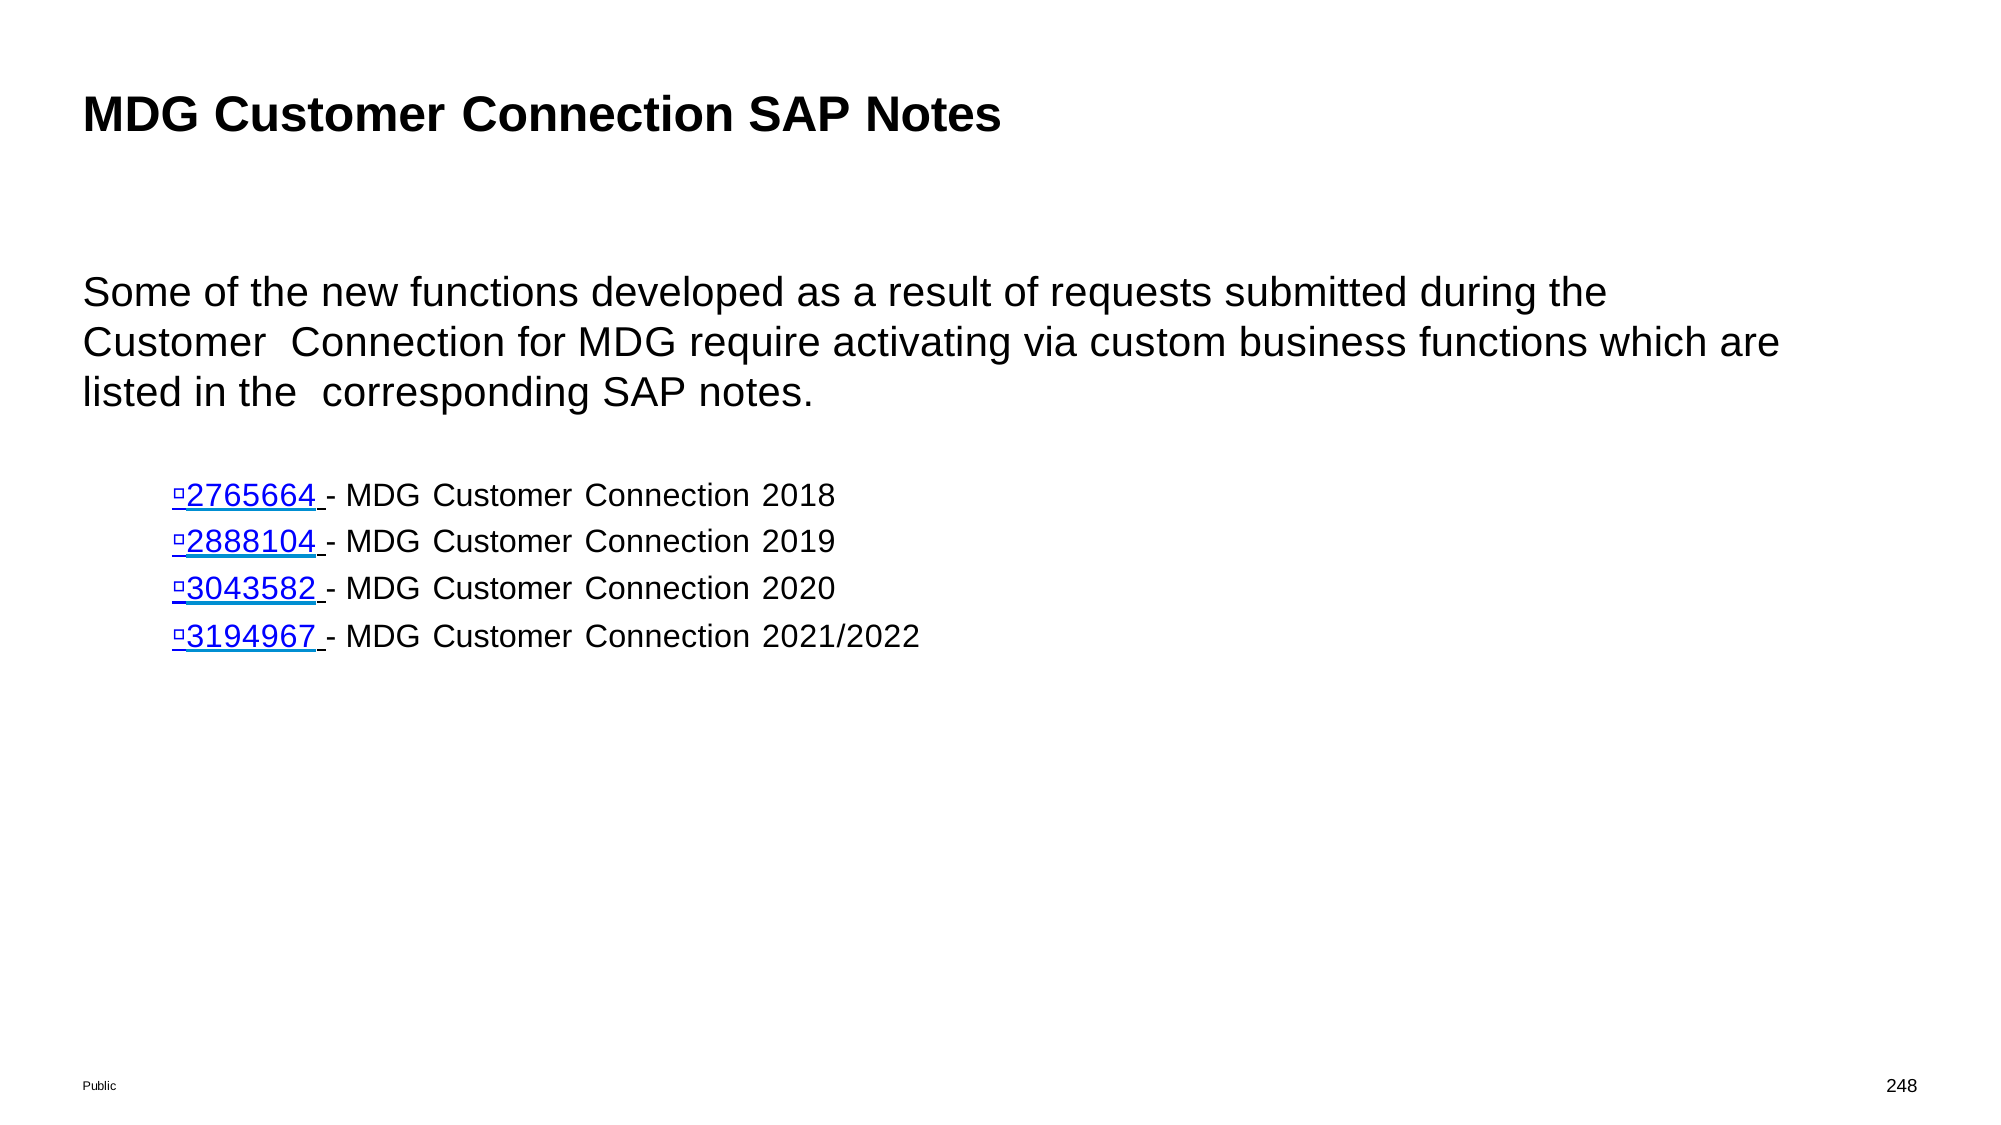

# MDG Customer Connection SAP Notes
Some of the new functions developed as a result of requests submitted during the Customer  Connection for MDG require activating via custom business functions which are listed in the  corresponding SAP notes.

▫	2765664 - MDG Customer Connection 2018
▫	2888104 - MDG Customer Connection 2019
▫	3043582 - MDG Customer Connection 2020
▫	3194967 - MDG Customer Connection 2021/2022
248
Public